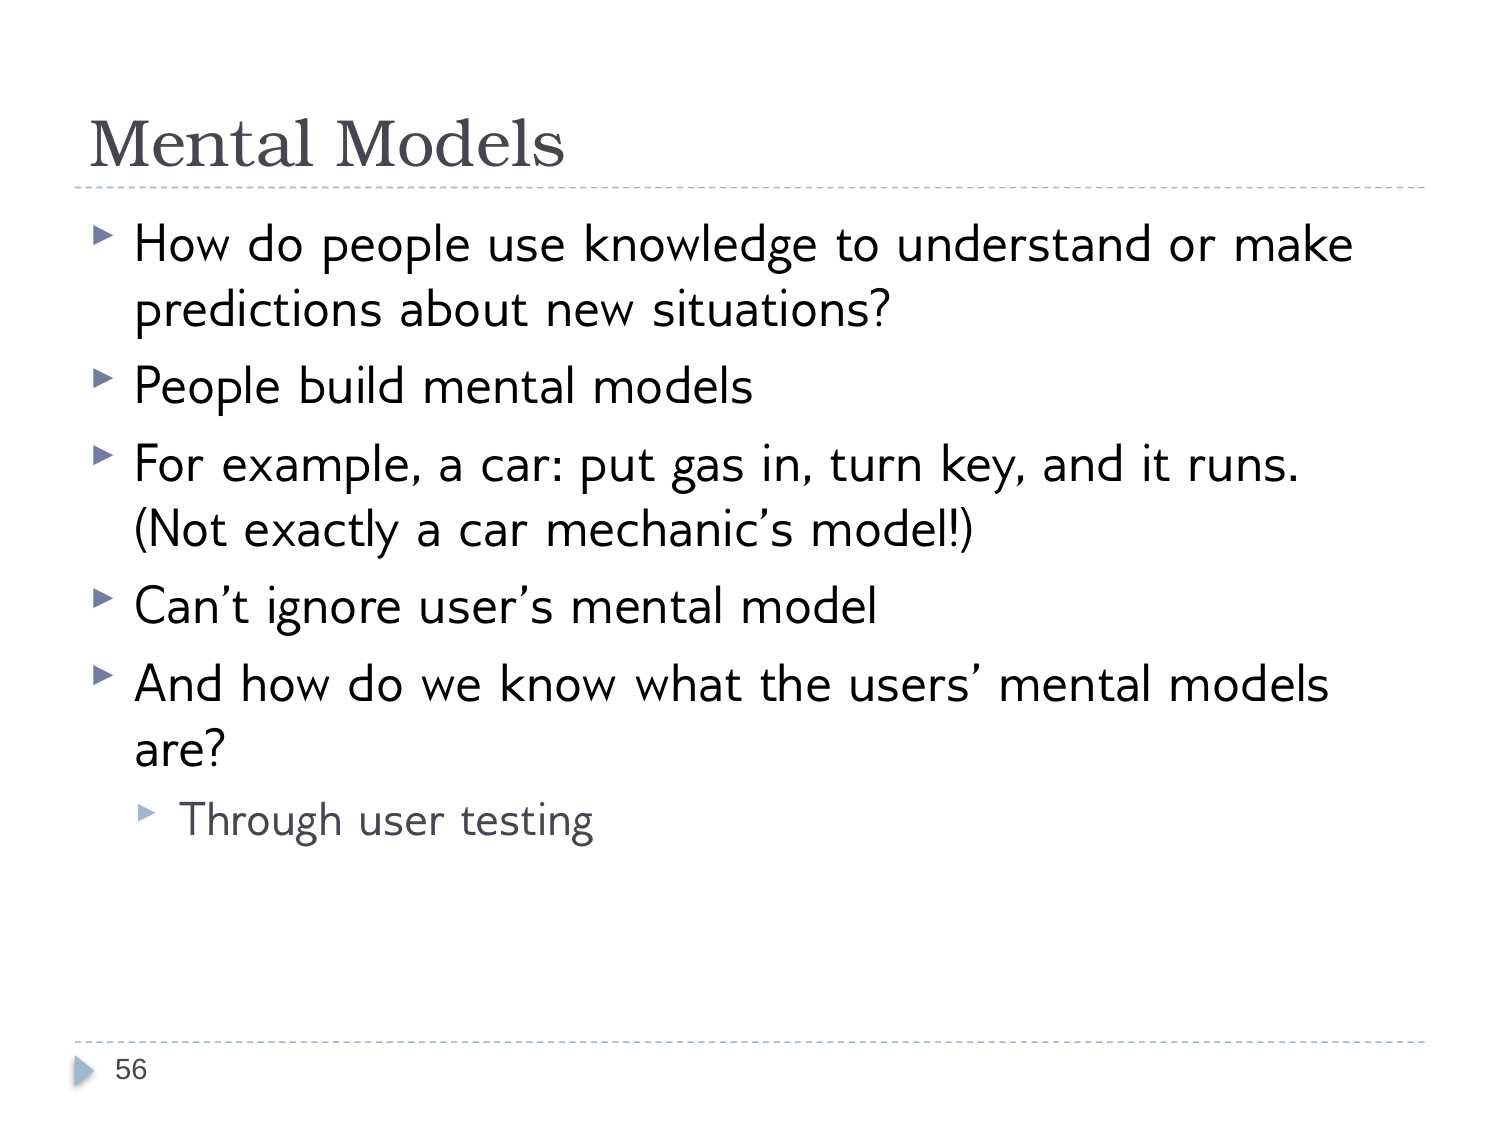

# Mental Models
How do people use knowledge to understand or make predictions about new situations?
People build mental models
For example, a car: put gas in, turn key, and it runs. (Not exactly a car mechanic’s model!)
Can’t ignore user’s mental model
And how do we know what the users’ mental models are?
Through user testing

56